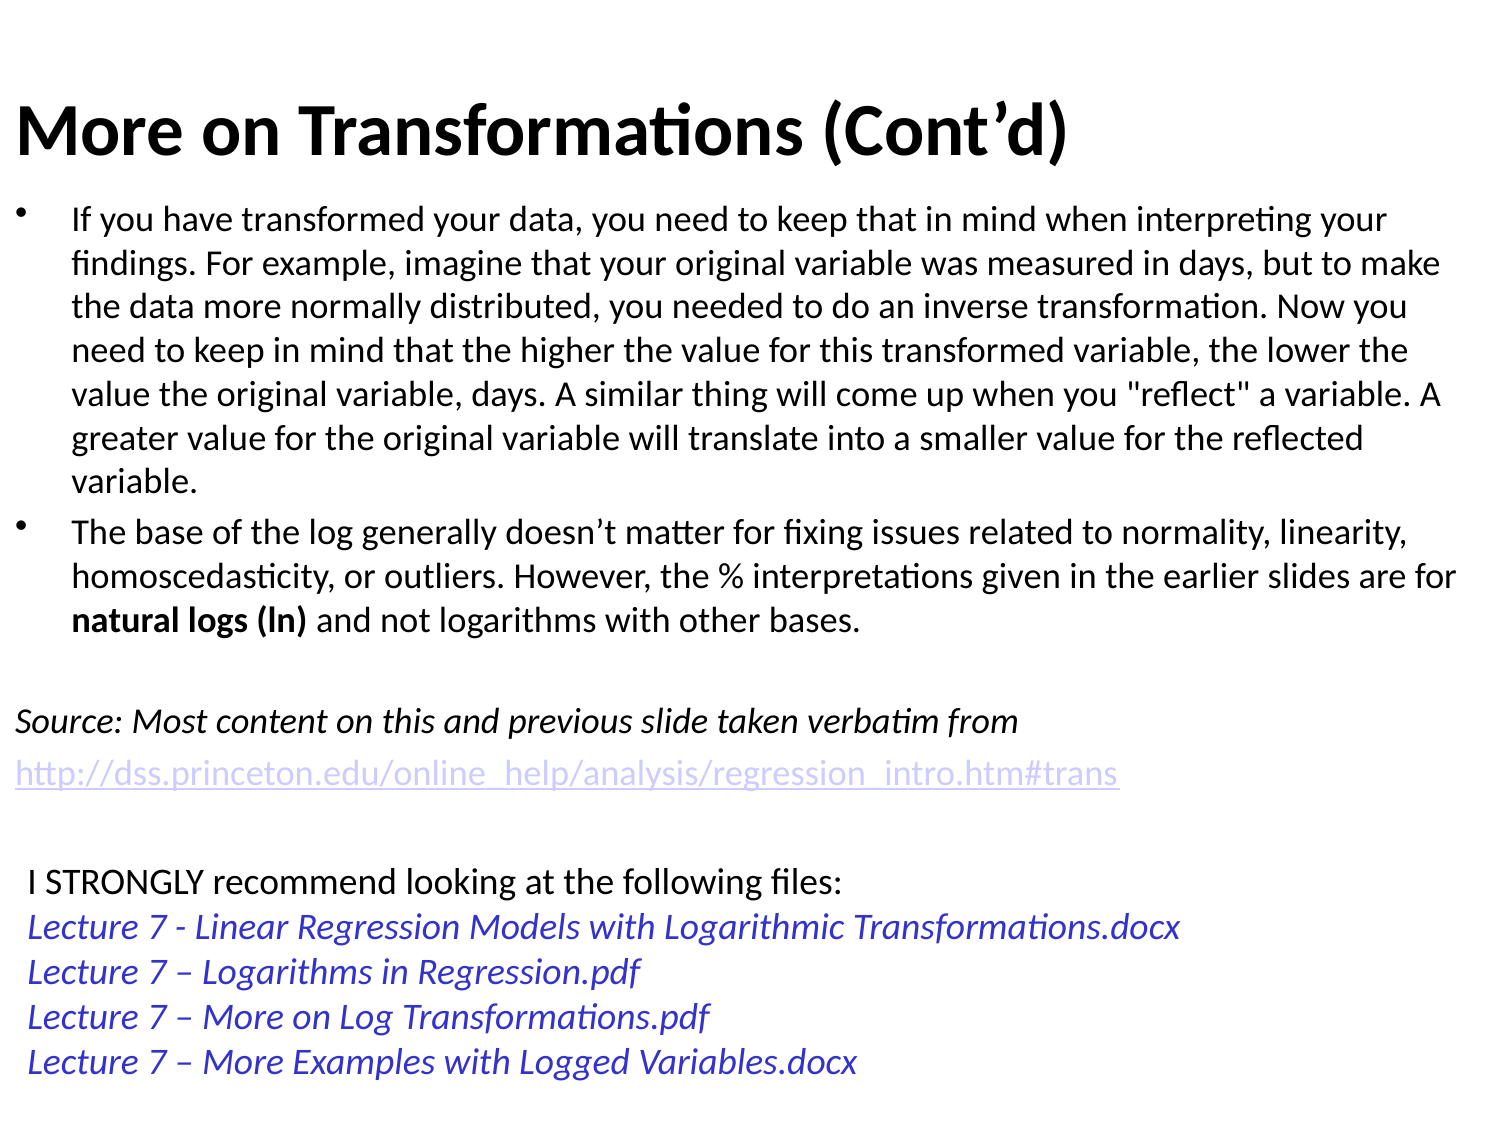

# More on Transformations (Cont’d)
If you have transformed your data, you need to keep that in mind when interpreting your findings. For example, imagine that your original variable was measured in days, but to make the data more normally distributed, you needed to do an inverse transformation. Now you need to keep in mind that the higher the value for this transformed variable, the lower the value the original variable, days. A similar thing will come up when you "reflect" a variable. A greater value for the original variable will translate into a smaller value for the reflected variable.
The base of the log generally doesn’t matter for fixing issues related to normality, linearity, homoscedasticity, or outliers. However, the % interpretations given in the earlier slides are for natural logs (ln) and not logarithms with other bases.

Source: Most content on this and previous slide taken verbatim from
http://dss.princeton.edu/online_help/analysis/regression_intro.htm#trans

I STRONGLY recommend looking at the following files:
Lecture 7 - Linear Regression Models with Logarithmic Transformations.docx
Lecture 7 – Logarithms in Regression.pdf
Lecture 7 – More on Log Transformations.pdf
Lecture 7 – More Examples with Logged Variables.docx